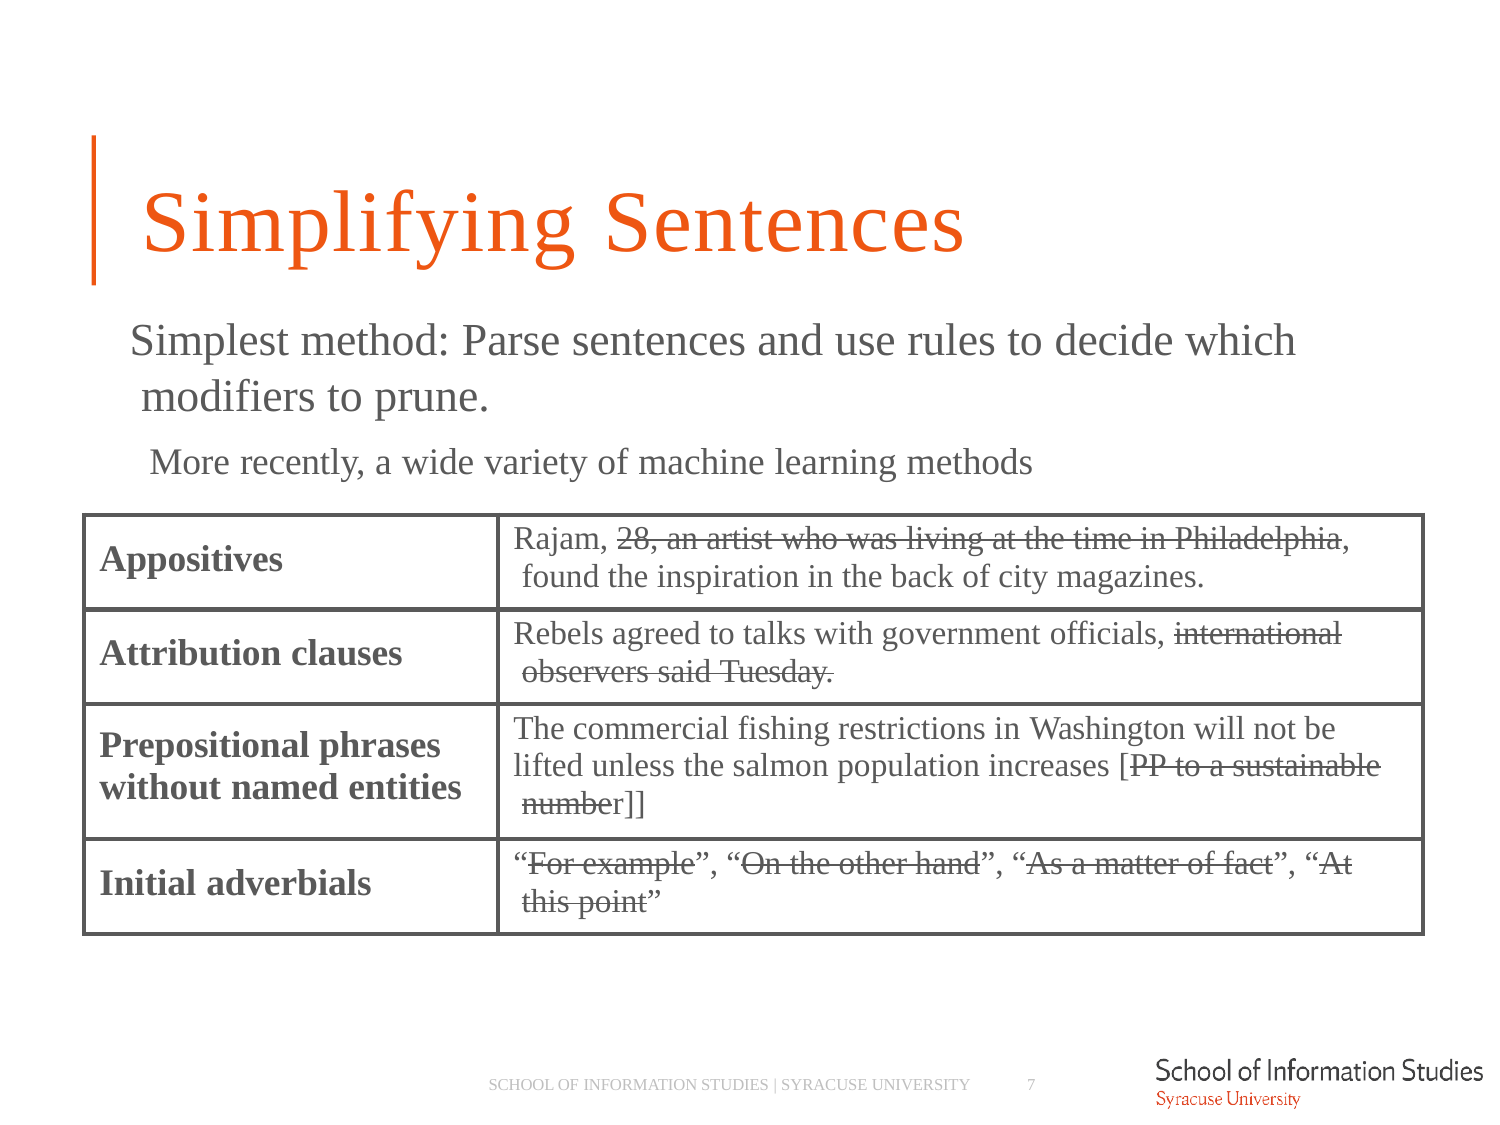

# Simplifying Sentences
Simplest method: Parse sentences and use rules to decide which  modifiers to prune.
­ More recently, a wide variety of machine learning methods
| Appositives | Rajam, 28, an artist who was living at the time in Philadelphia, found the inspiration in the back of city magazines. |
| --- | --- |
| Attribution clauses | Rebels agreed to talks with government officials, international observers said Tuesday. |
| Prepositional phrases without named entities | The commercial fishing restrictions in Washington will not be lifted unless the salmon population increases [PP to a sustainable number]] |
| Initial adverbials | “For example”, “On the other hand”, “As a matter of fact”, “At this point” |
SCHOOL OF INFORMATION STUDIES | SYRACUSE UNIVERSITY
7